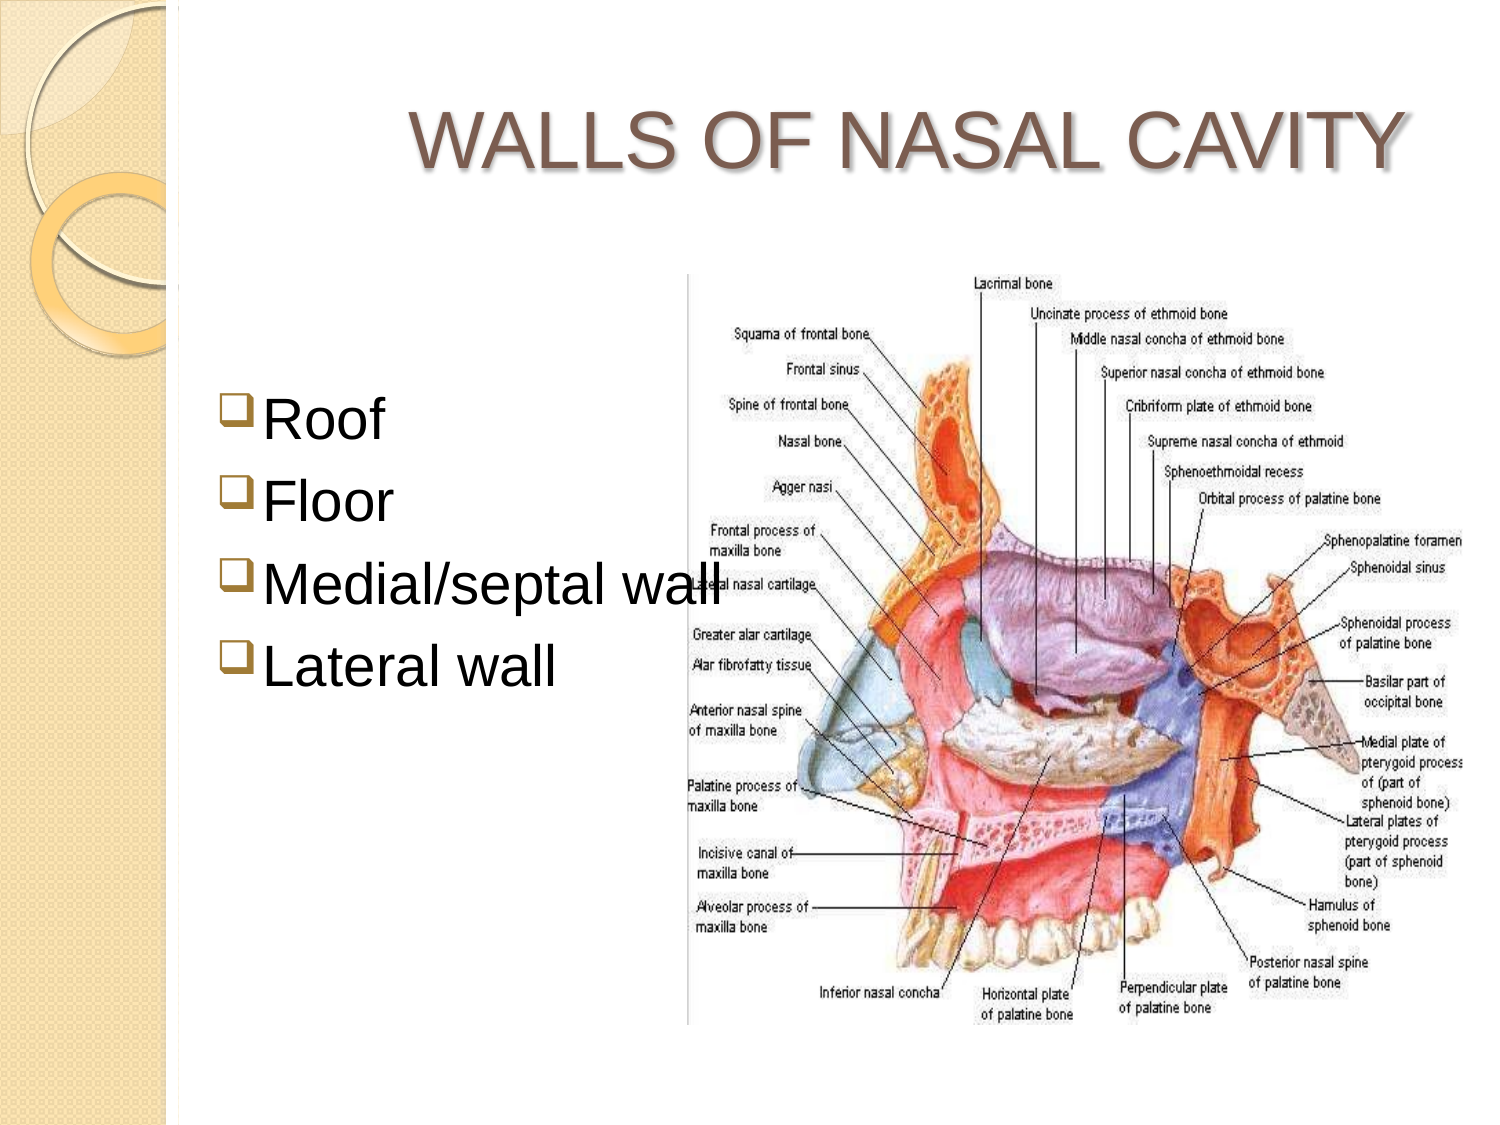

# WALLS OF NASAL CAVITY

Roof
Floor
Medial/septal wall
Lateral wall